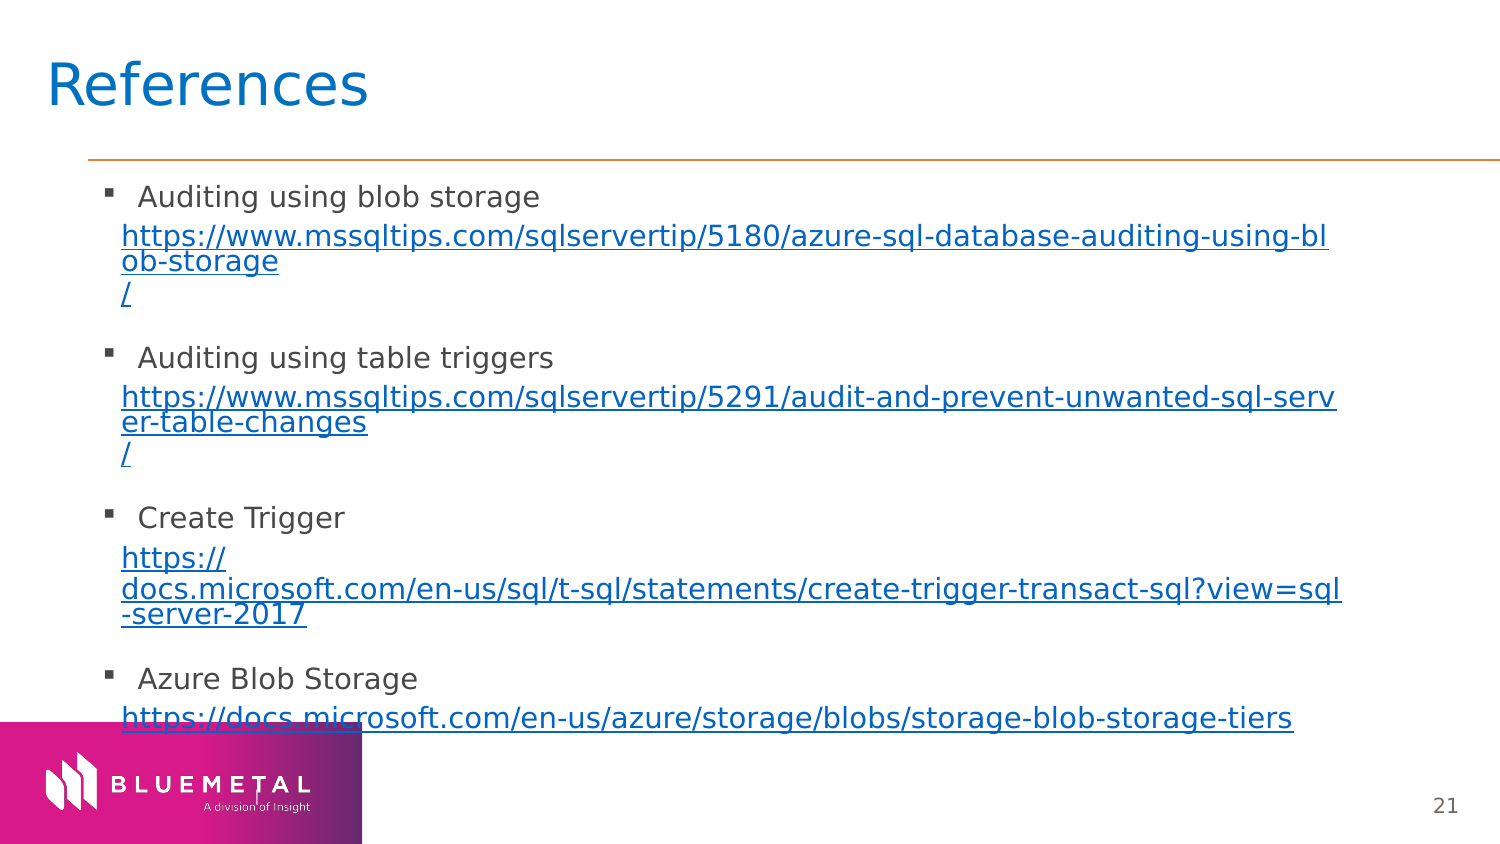

# References
Auditing using blob storage
https://www.mssqltips.com/sqlservertip/5180/azure-sql-database-auditing-using-blob-storage/

Auditing using table triggers
https://www.mssqltips.com/sqlservertip/5291/audit-and-prevent-unwanted-sql-server-table-changes/

Create Trigger
https://docs.microsoft.com/en-us/sql/t-sql/statements/create-trigger-transact-sql?view=sql-server-2017

Azure Blob Storage
https://docs.microsoft.com/en-us/azure/storage/blobs/storage-blob-storage-tiers

|